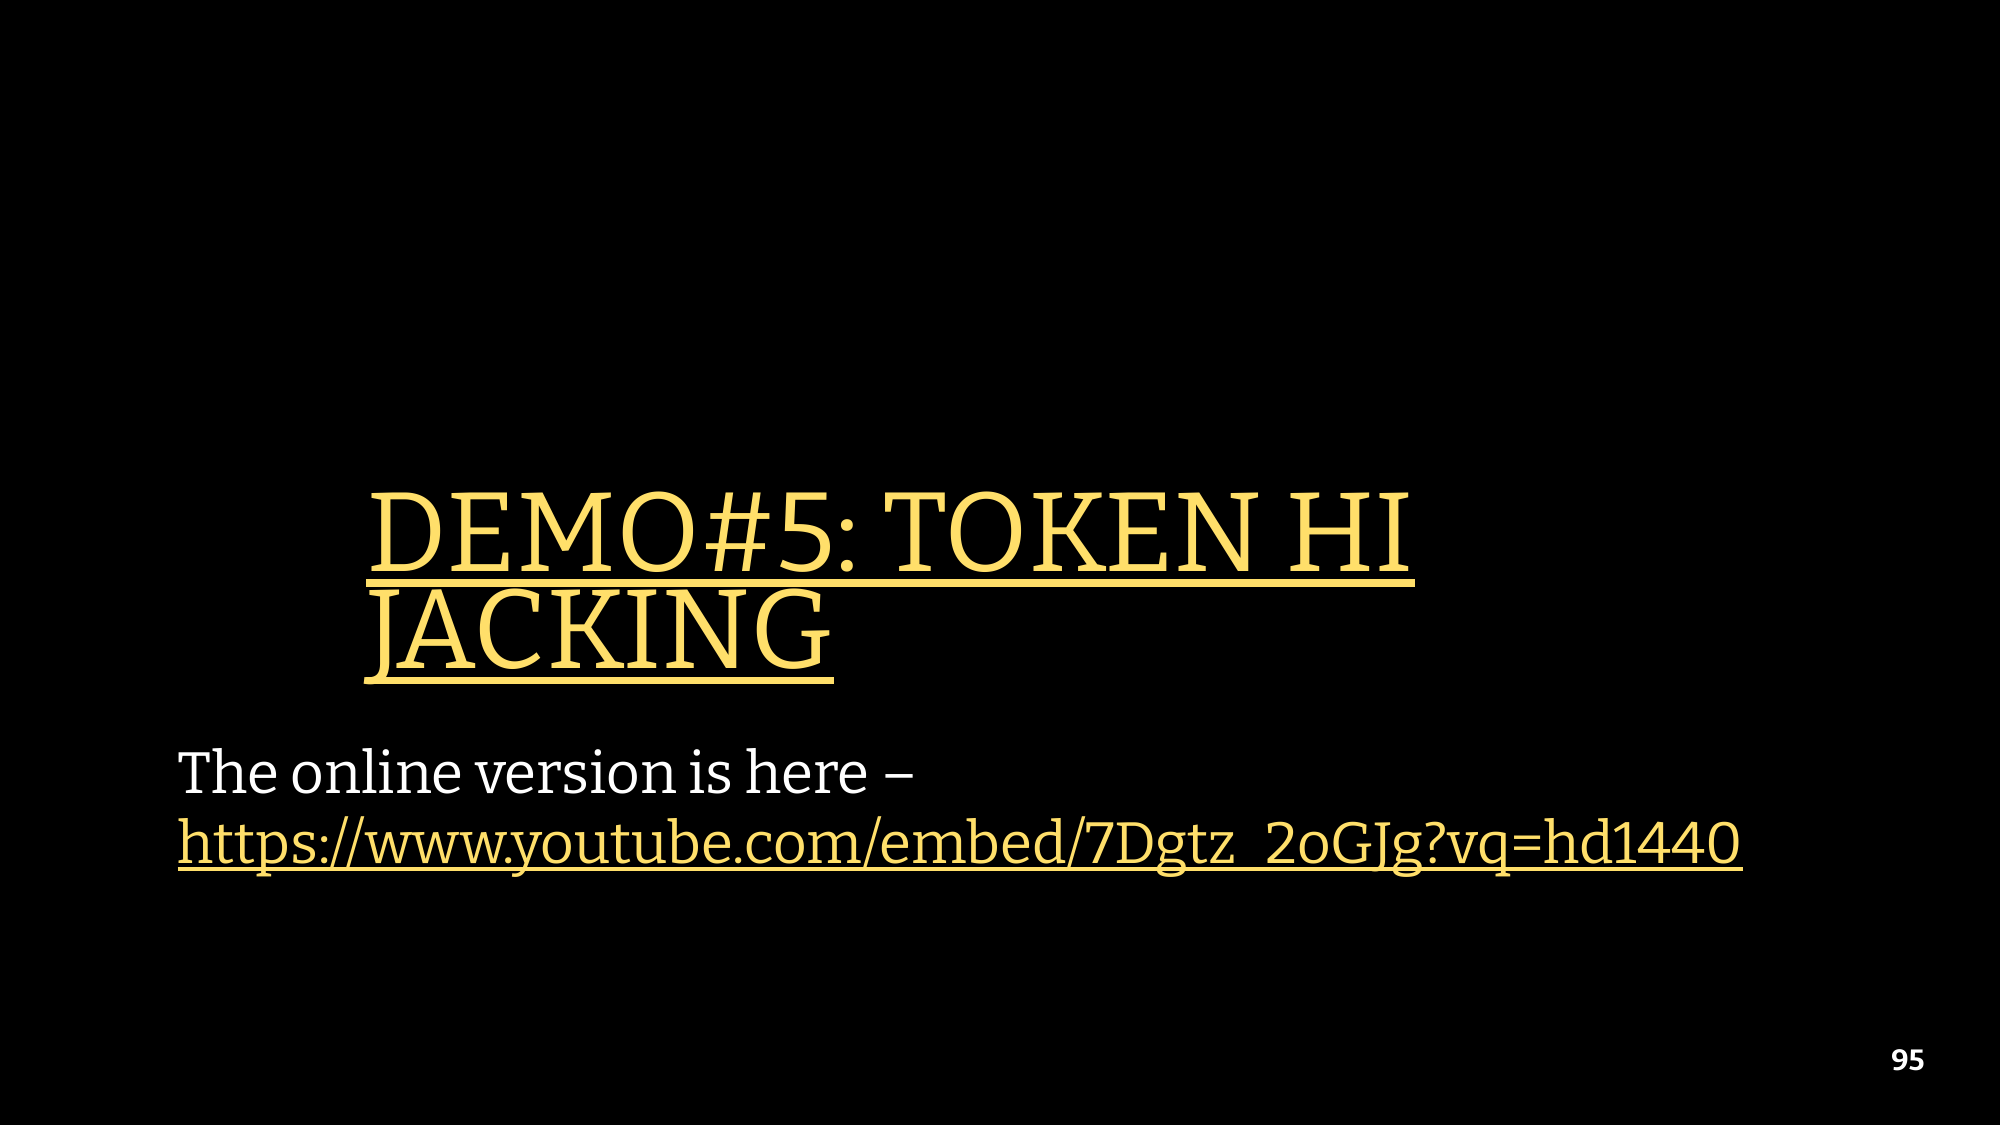

Demo#5: TOKEN Hijacking
The online version is here – https://www.youtube.com/embed/7Dgtz_2oGJg?vq=hd1440
95